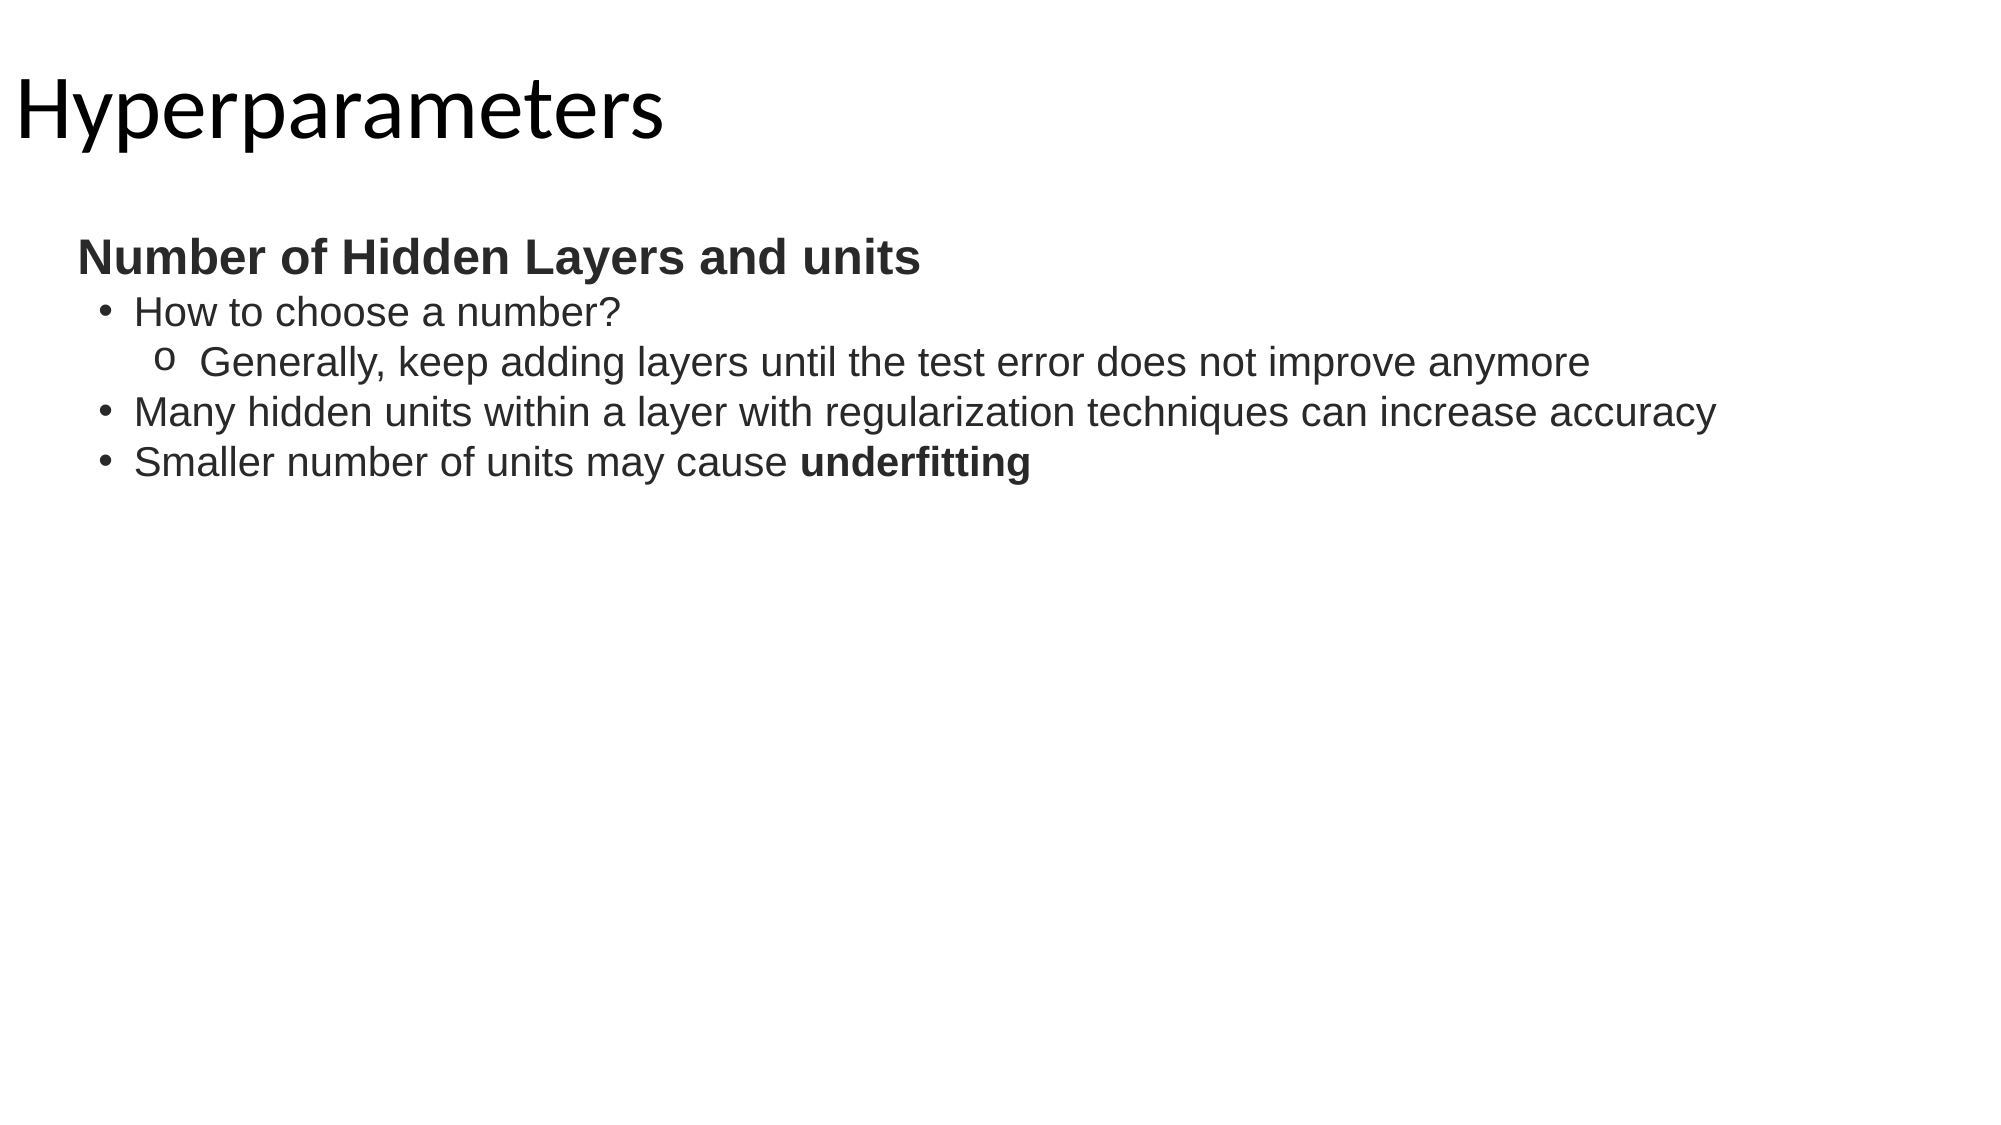

# Hyperparameters
Number of Hidden Layers and units
How to choose a number?
Generally, keep adding layers until the test error does not improve anymore
Many hidden units within a layer with regularization techniques can increase accuracy
Smaller number of units may cause underfitting